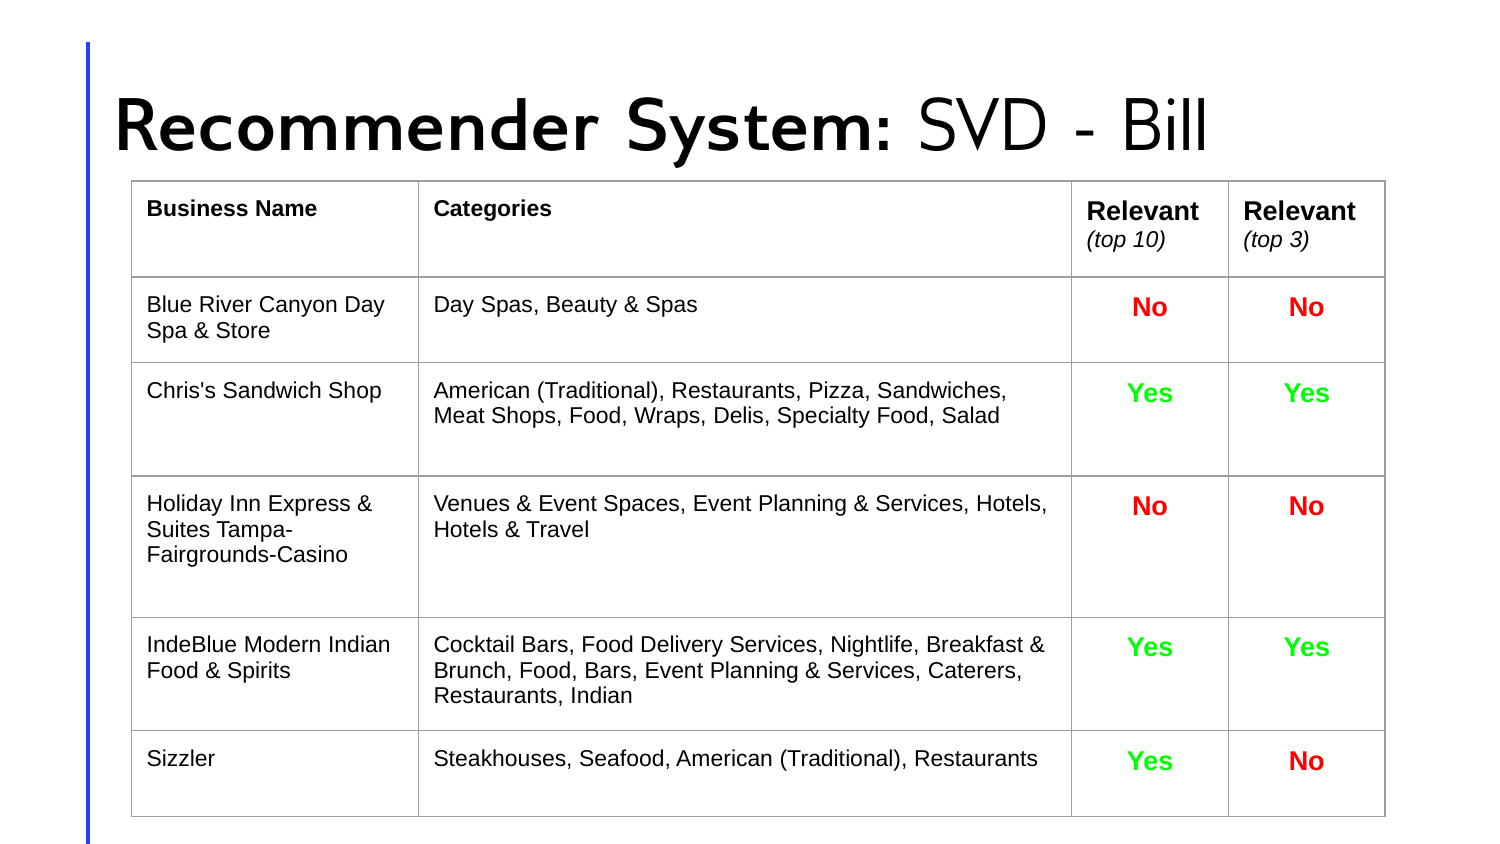

# Recommender System: SVD - Bill
| Business Name | Categories | Relevant (top 10) | Relevant (top 3) |
| --- | --- | --- | --- |
| Blue River Canyon Day Spa & Store | Day Spas, Beauty & Spas | No | No |
| Chris's Sandwich Shop | American (Traditional), Restaurants, Pizza, Sandwiches, Meat Shops, Food, Wraps, Delis, Specialty Food, Salad | Yes | Yes |
| Holiday Inn Express & Suites Tampa-Fairgrounds-Casino | Venues & Event Spaces, Event Planning & Services, Hotels, Hotels & Travel | No | No |
| IndeBlue Modern Indian Food & Spirits | Cocktail Bars, Food Delivery Services, Nightlife, Breakfast & Brunch, Food, Bars, Event Planning & Services, Caterers, Restaurants, Indian | Yes | Yes |
| Sizzler | Steakhouses, Seafood, American (Traditional), Restaurants | Yes | No |